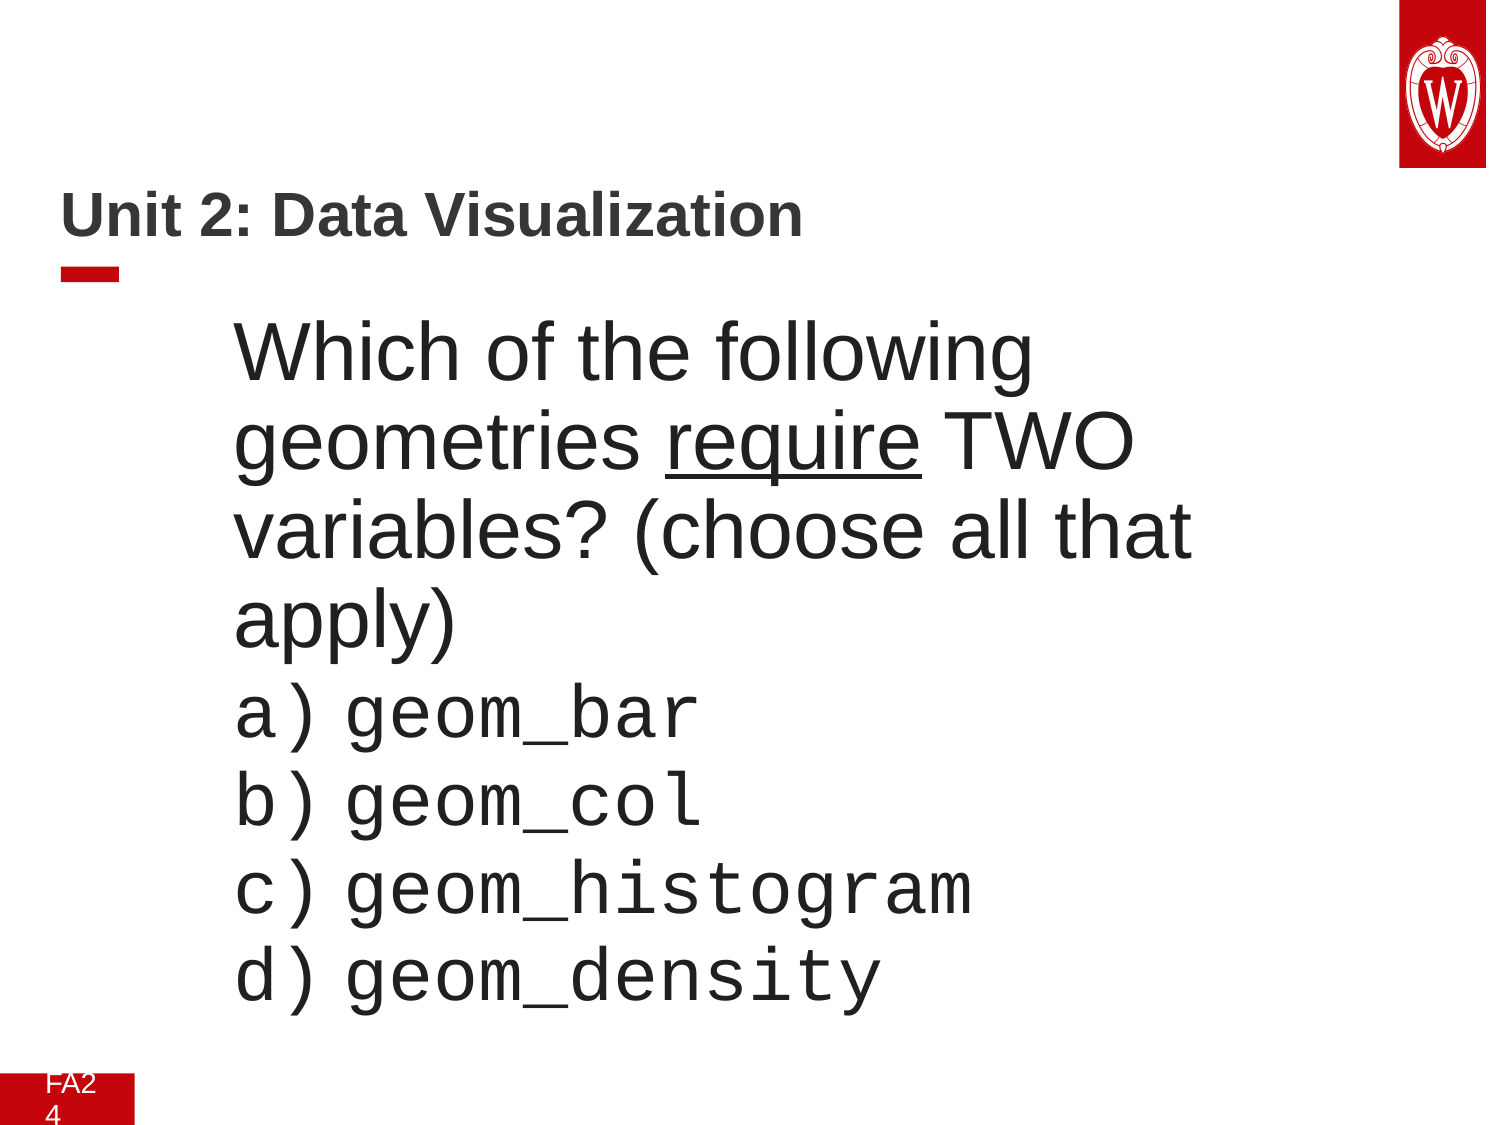

# Unit 2: Data Visualization
Which of the following geometries require TWO variables? (choose all that apply)
geom_bar
geom_col
geom_histogram
geom_density
FA24